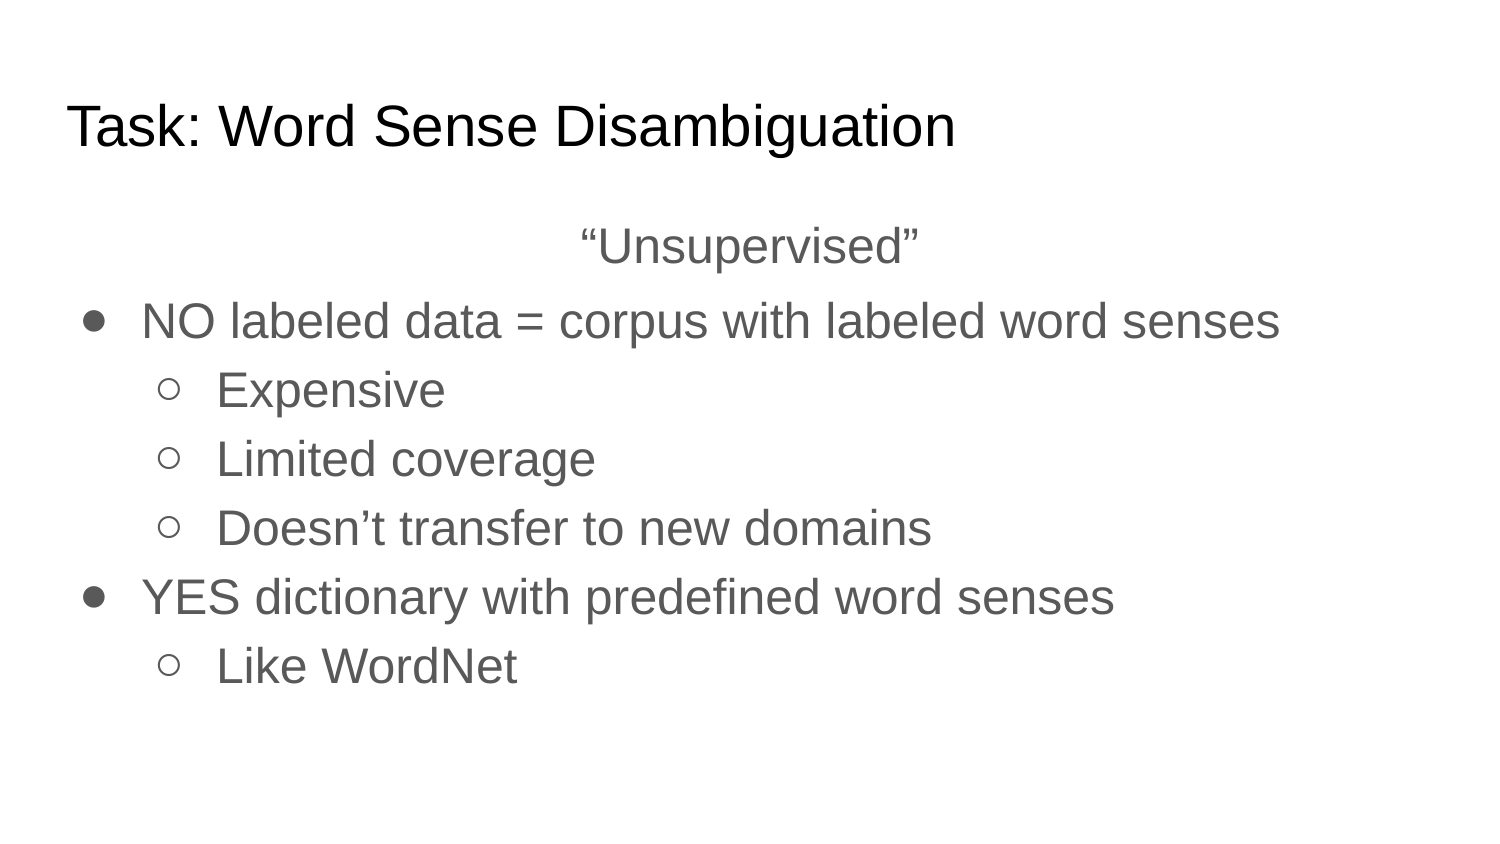

# Task: Word Sense Disambiguation
“Unsupervised”
NO labeled data = corpus with labeled word senses
Expensive
Limited coverage
Doesn’t transfer to new domains
YES dictionary with predefined word senses
Like WordNet